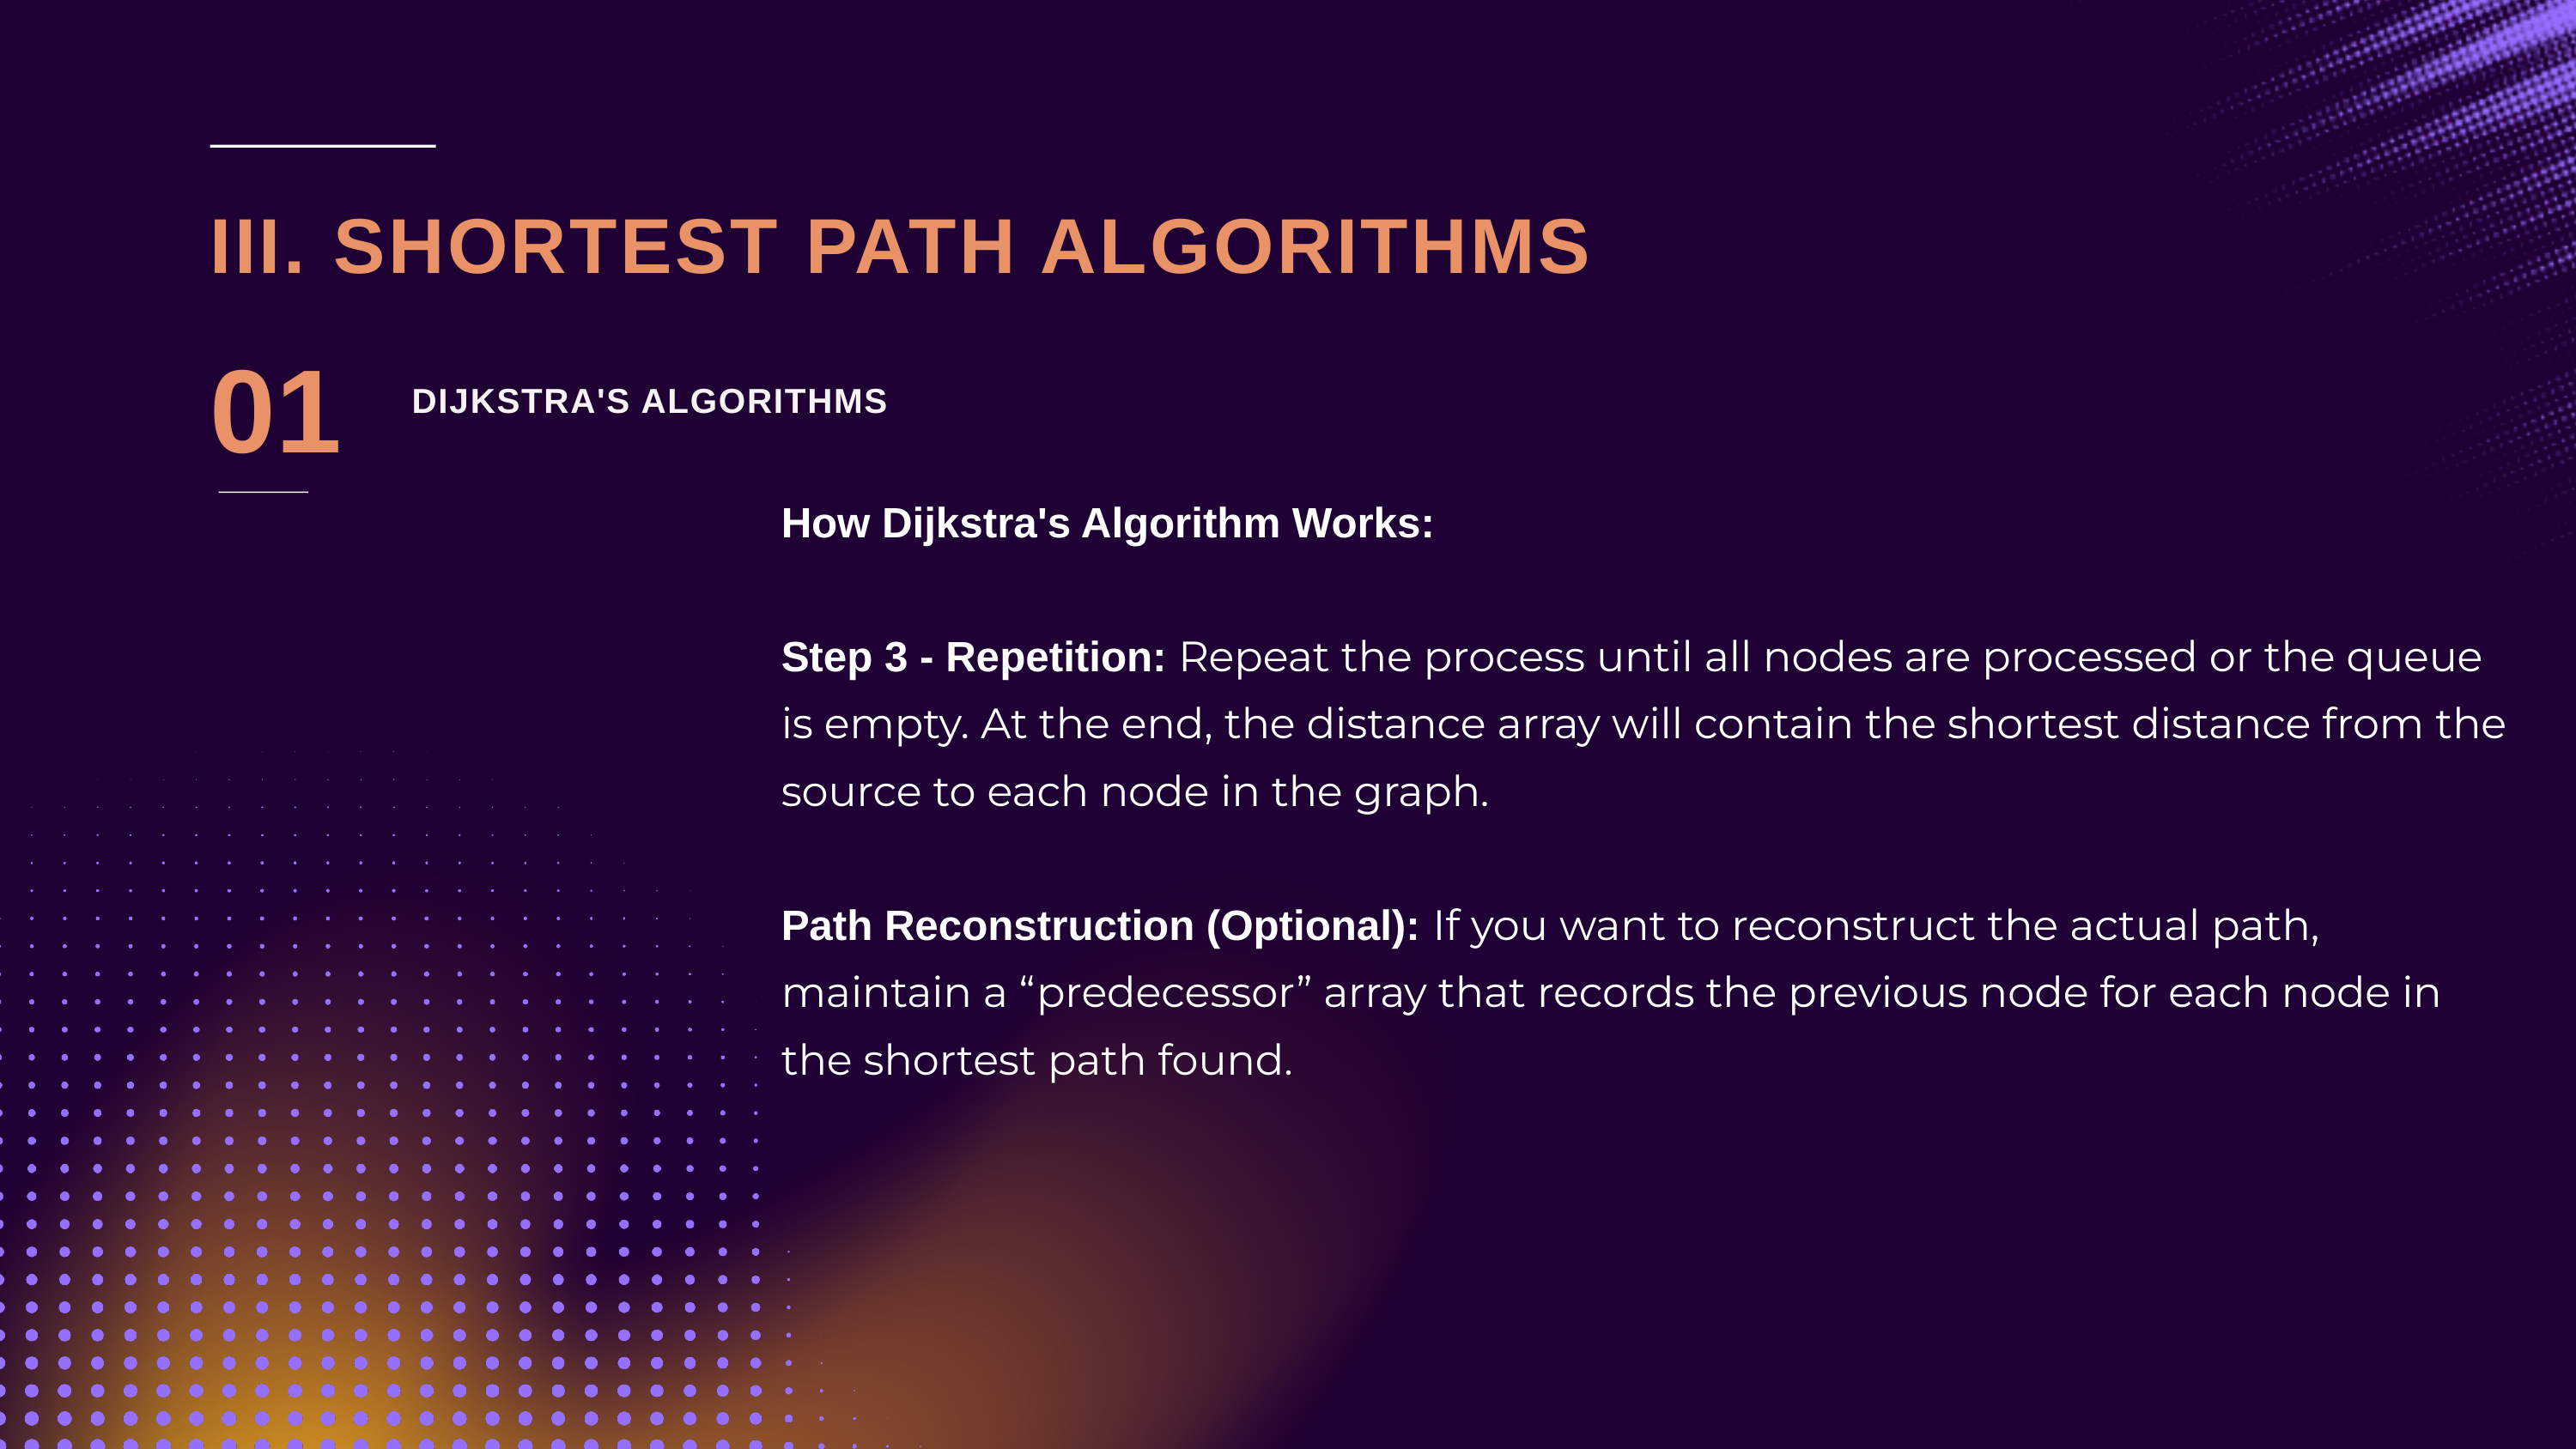

III. SHORTEST PATH ALGORITHMS
01
DIJKSTRA'S ALGORITHMS
How Dijkstra's Algorithm Works:

Step 3 - Repetition: Repeat the process until all nodes are processed or the queue is empty. At the end, the distance array will contain the shortest distance from the source to each node in the graph.

Path Reconstruction (Optional): If you want to reconstruct the actual path, maintain a “predecessor” array that records the previous node for each node in the shortest path found.